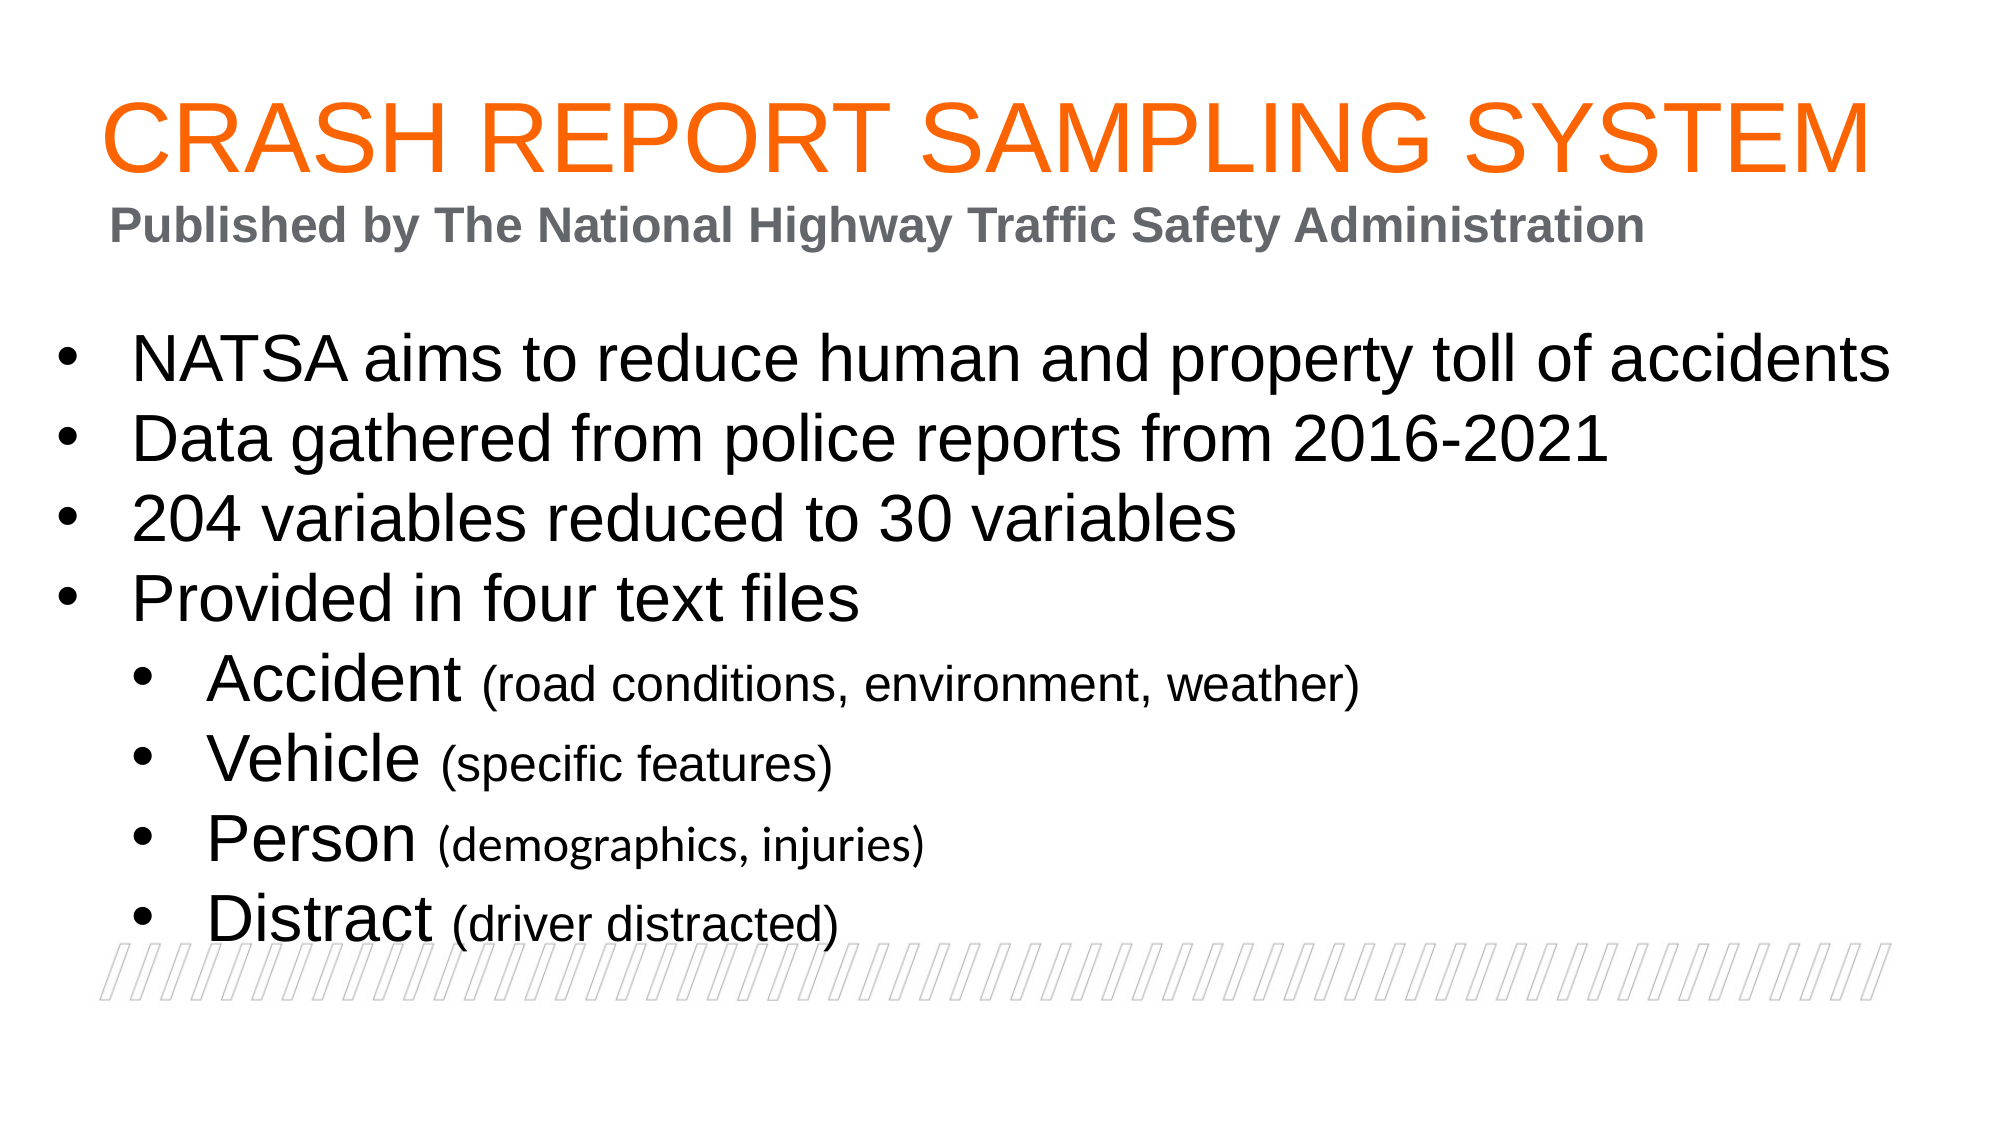

CRASH REPORT SAMPLING SYSTEM
Published by The National Highway Traffic Safety Administration
NATSA aims to reduce human and property toll of accidents
Data gathered from police reports from 2016-2021
204 variables reduced to 30 variables
Provided in four text files
Accident (road conditions, environment, weather)
Vehicle (specific features)
Person (demographics, injuries)
Distract (driver distracted)